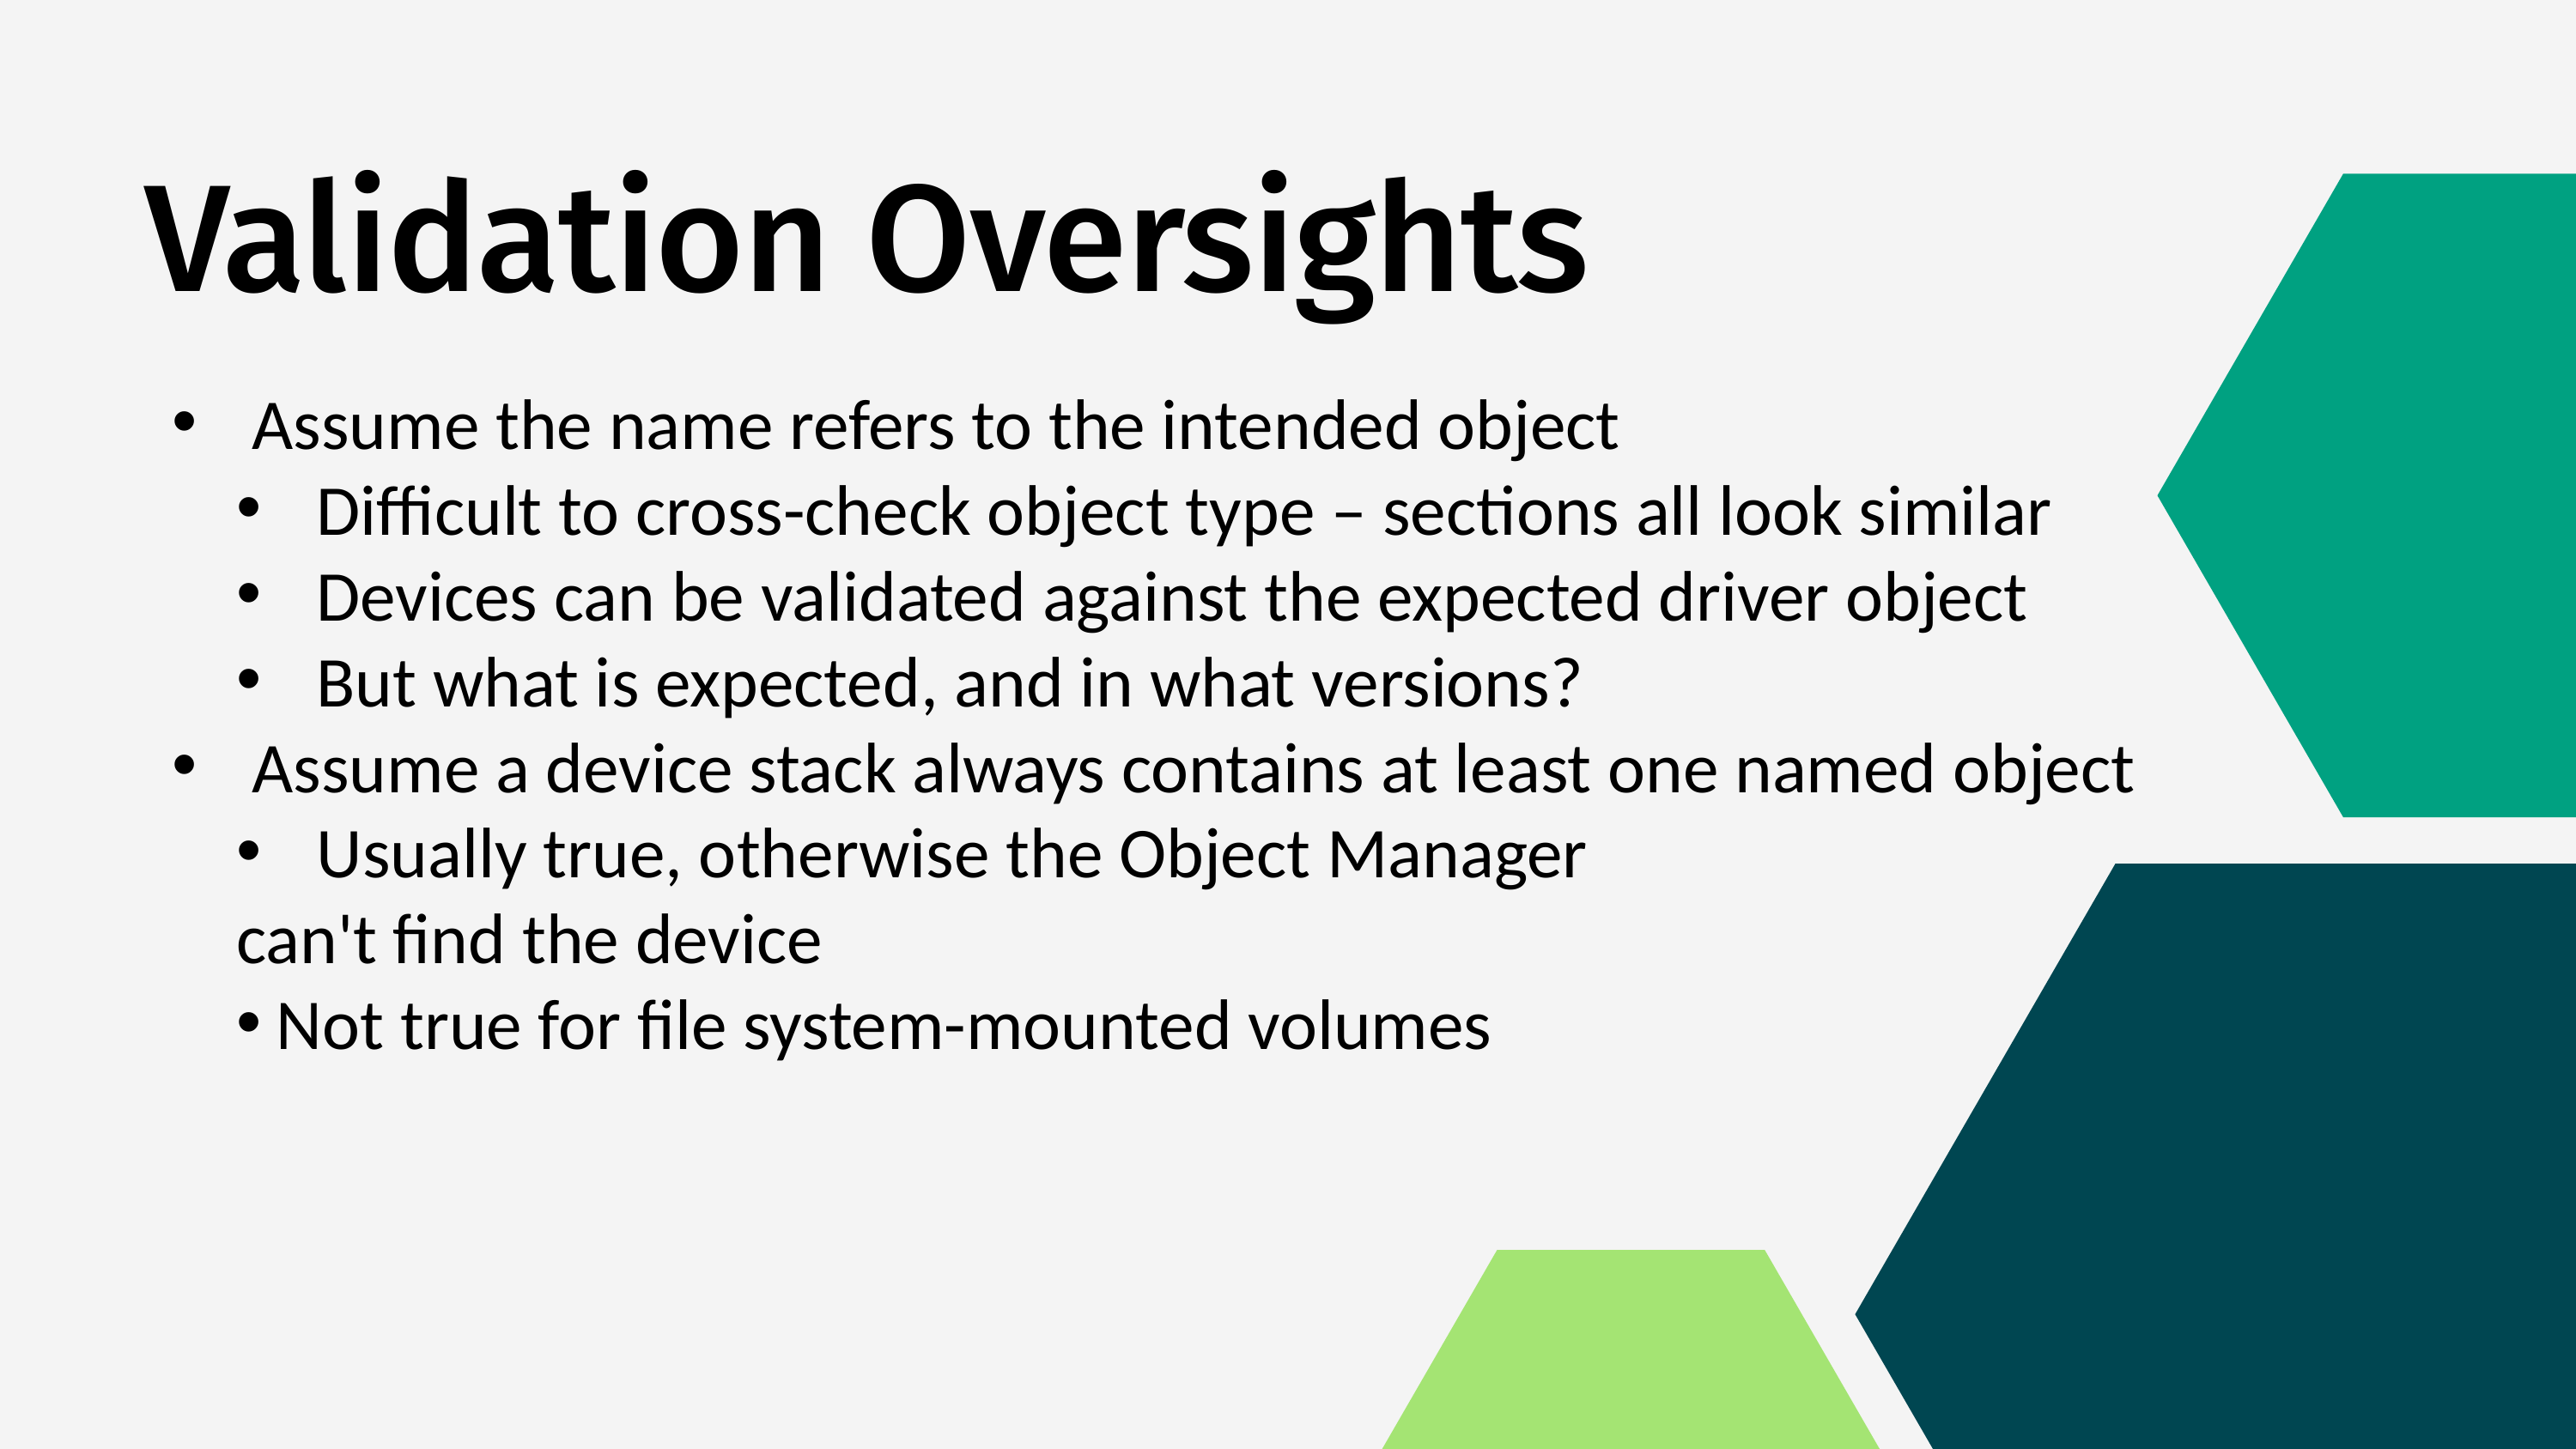

Validation Oversights

Assume the name refers to the intended object
Difficult to cross-check object type – sections all look similar
Devices can be validated against the expected driver object
But what is expected, and in what versions?
Assume a device stack always contains at least one named object
Usually true, otherwise the Object Manager
can't find the device
Not true for file system-mounted volumes